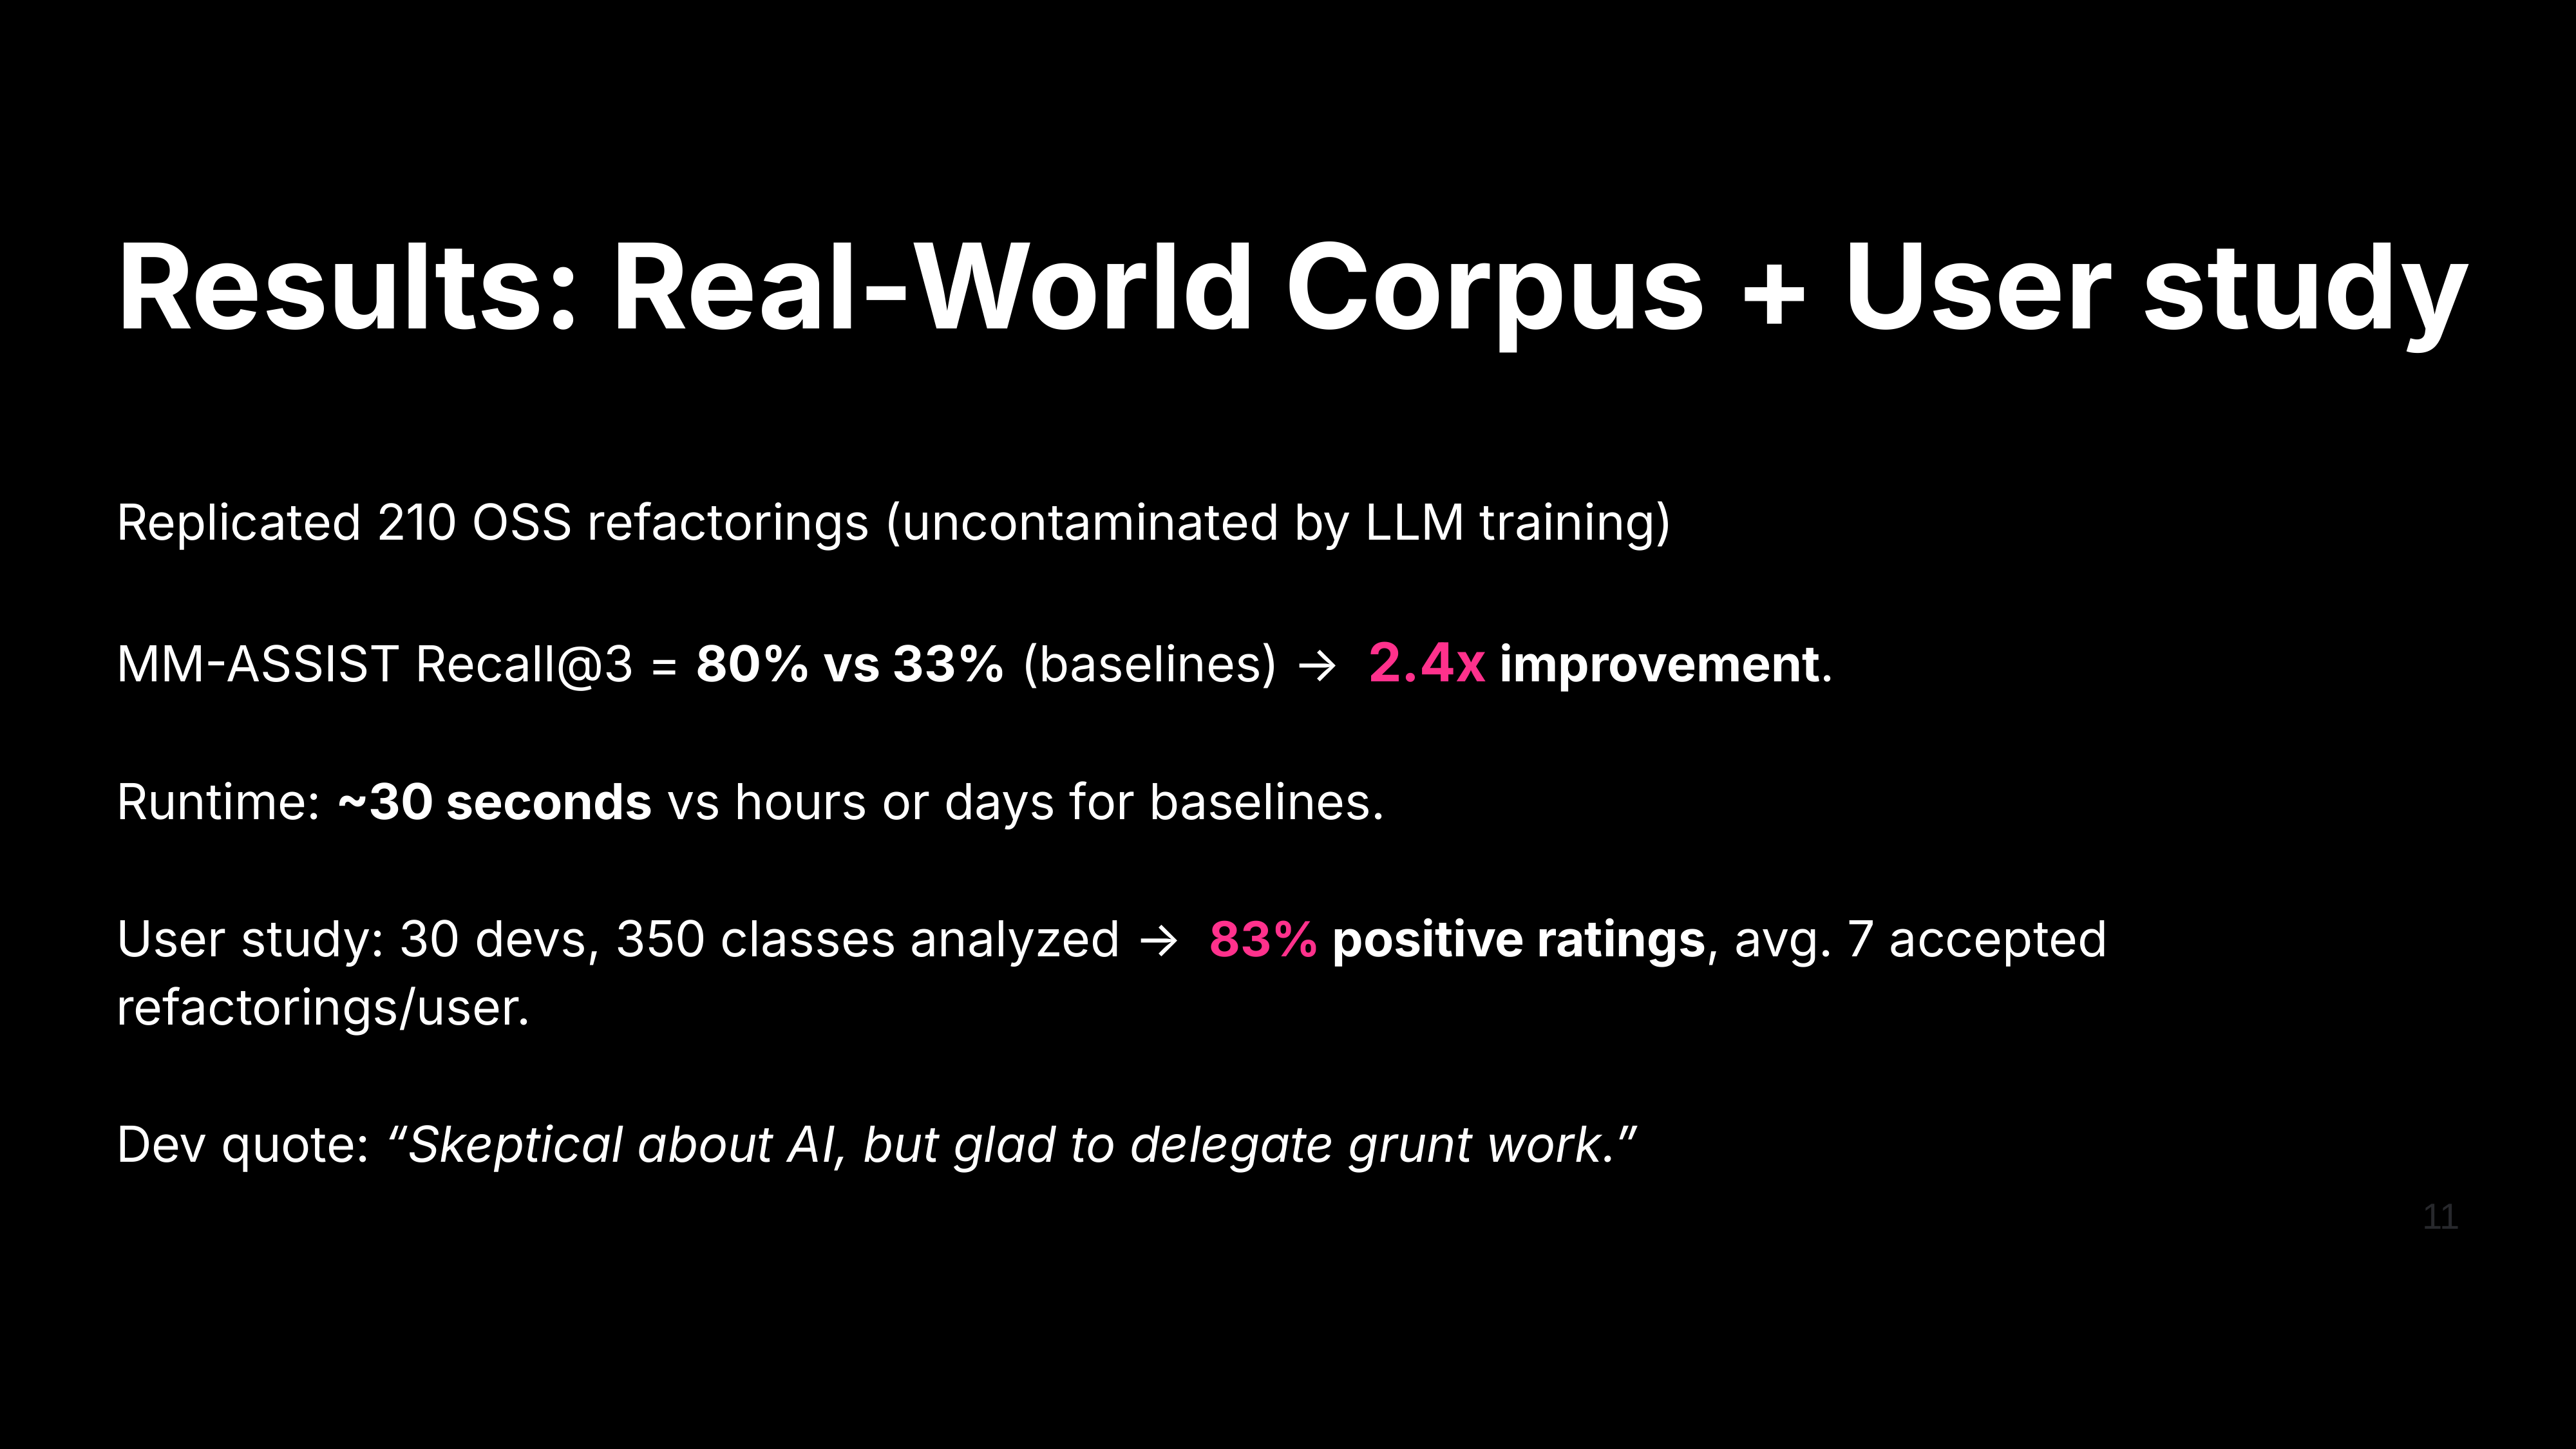

# Results: Real-World Corpus + User study
Replicated 210 OSS refactorings (uncontaminated by LLM training)

MM-ASSIST Recall@3 = 80% vs 33% (baselines) →  2.4x improvement.

Runtime: ~30 seconds vs hours or days for baselines.

User study: 30 devs, 350 classes analyzed →  83% positive ratings, avg. 7 accepted refactorings/user.

Dev quote: “Skeptical about AI, but glad to delegate grunt work.”

11